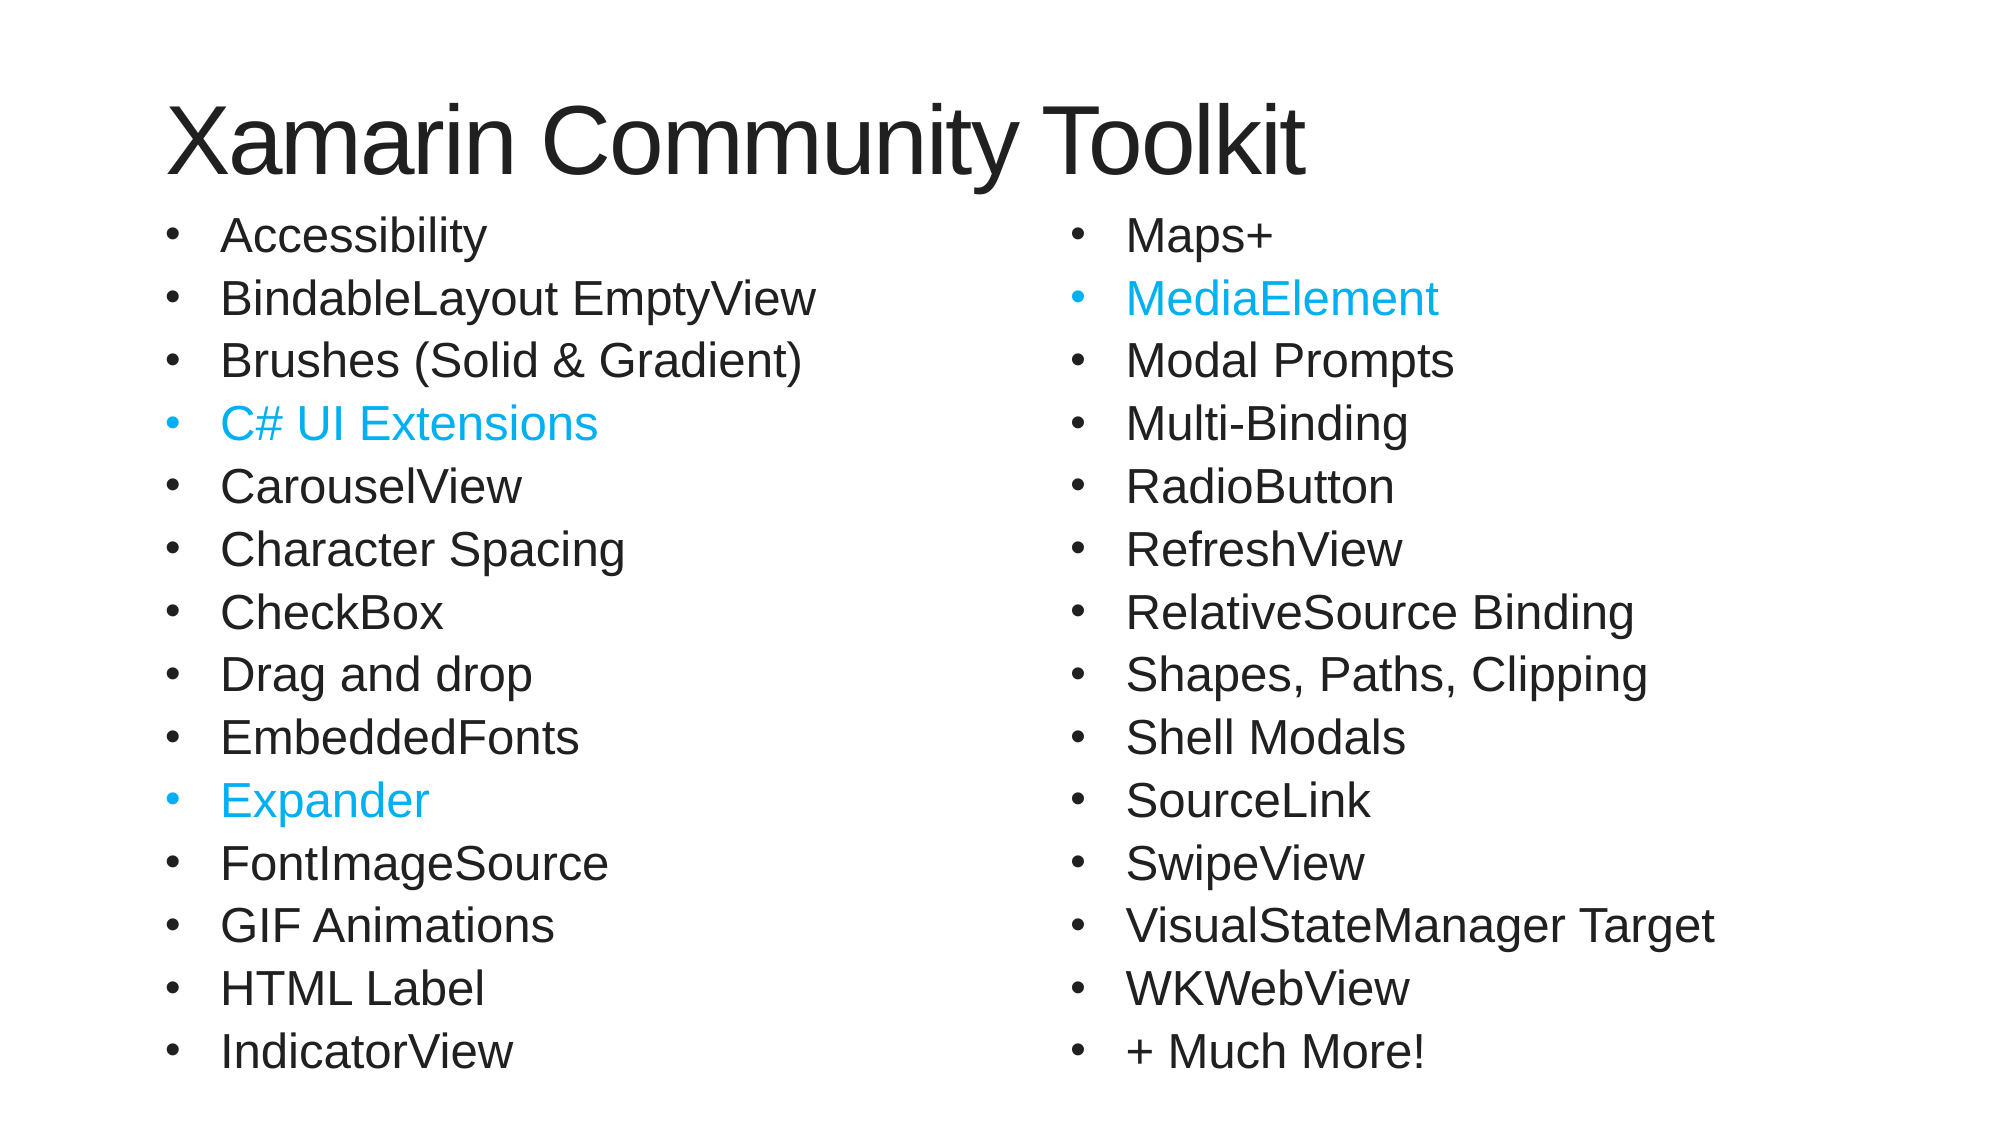

Xamarin Community Toolkit
Accessibility
BindableLayout EmptyView
Brushes (Solid & Gradient)
C# UI Extensions
CarouselView
Character Spacing
CheckBox
Drag and drop
EmbeddedFonts
Expander
FontImageSource
GIF Animations
HTML Label
IndicatorView
Maps+
MediaElement
Modal Prompts
Multi-Binding
RadioButton
RefreshView
RelativeSource Binding
Shapes, Paths, Clipping
Shell Modals
SourceLink
SwipeView
VisualStateManager Target
WKWebView
+ Much More!